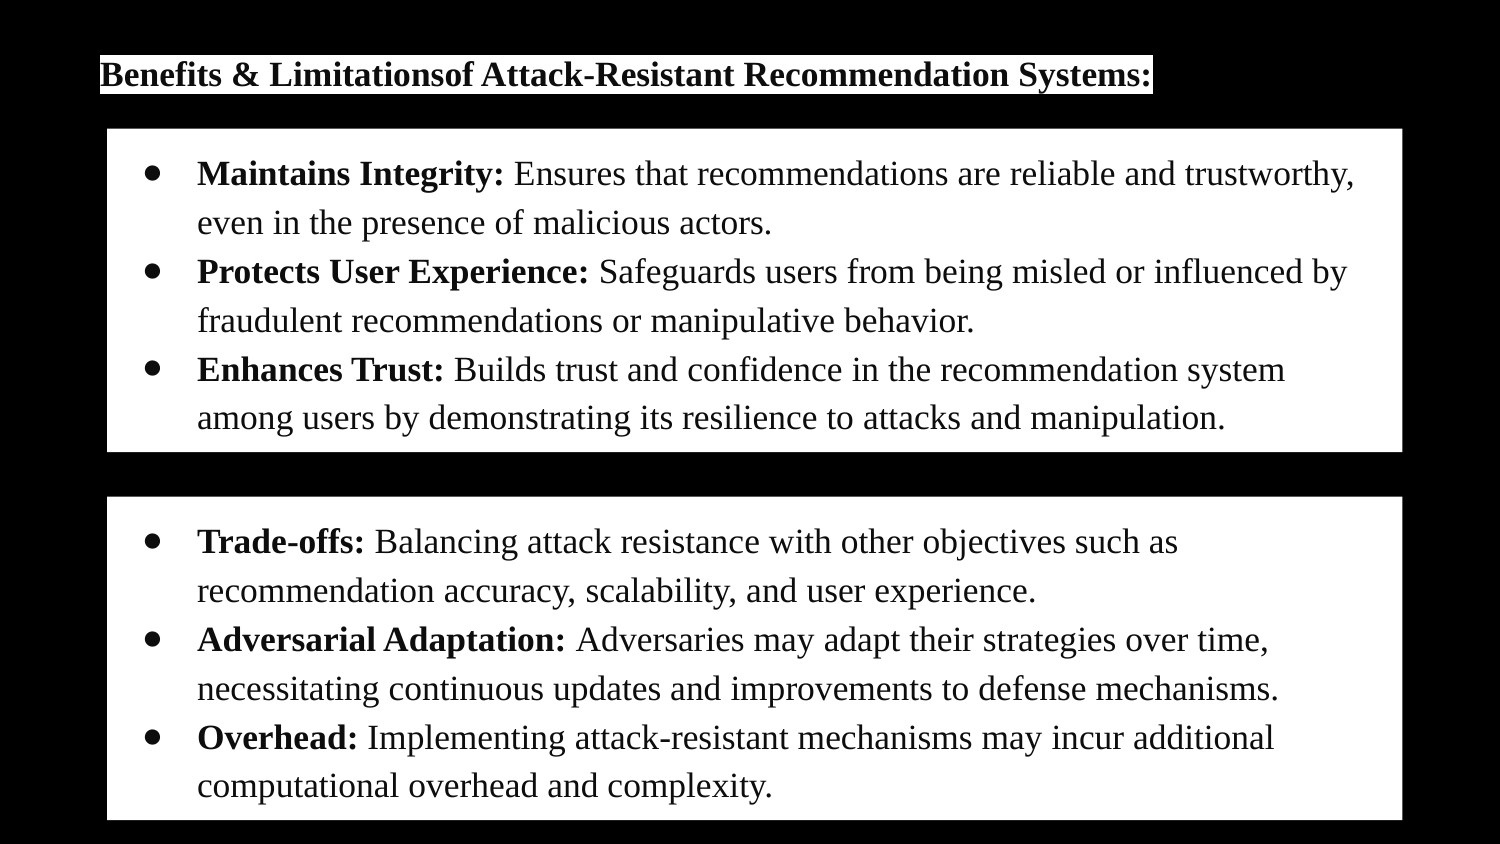

Benefits & Limitationsof Attack-Resistant Recommendation Systems:
Maintains Integrity: Ensures that recommendations are reliable and trustworthy, even in the presence of malicious actors.
Protects User Experience: Safeguards users from being misled or influenced by fraudulent recommendations or manipulative behavior.
Enhances Trust: Builds trust and confidence in the recommendation system among users by demonstrating its resilience to attacks and manipulation.
Trade-offs: Balancing attack resistance with other objectives such as recommendation accuracy, scalability, and user experience.
Adversarial Adaptation: Adversaries may adapt their strategies over time, necessitating continuous updates and improvements to defense mechanisms.
Overhead: Implementing attack-resistant mechanisms may incur additional computational overhead and complexity.